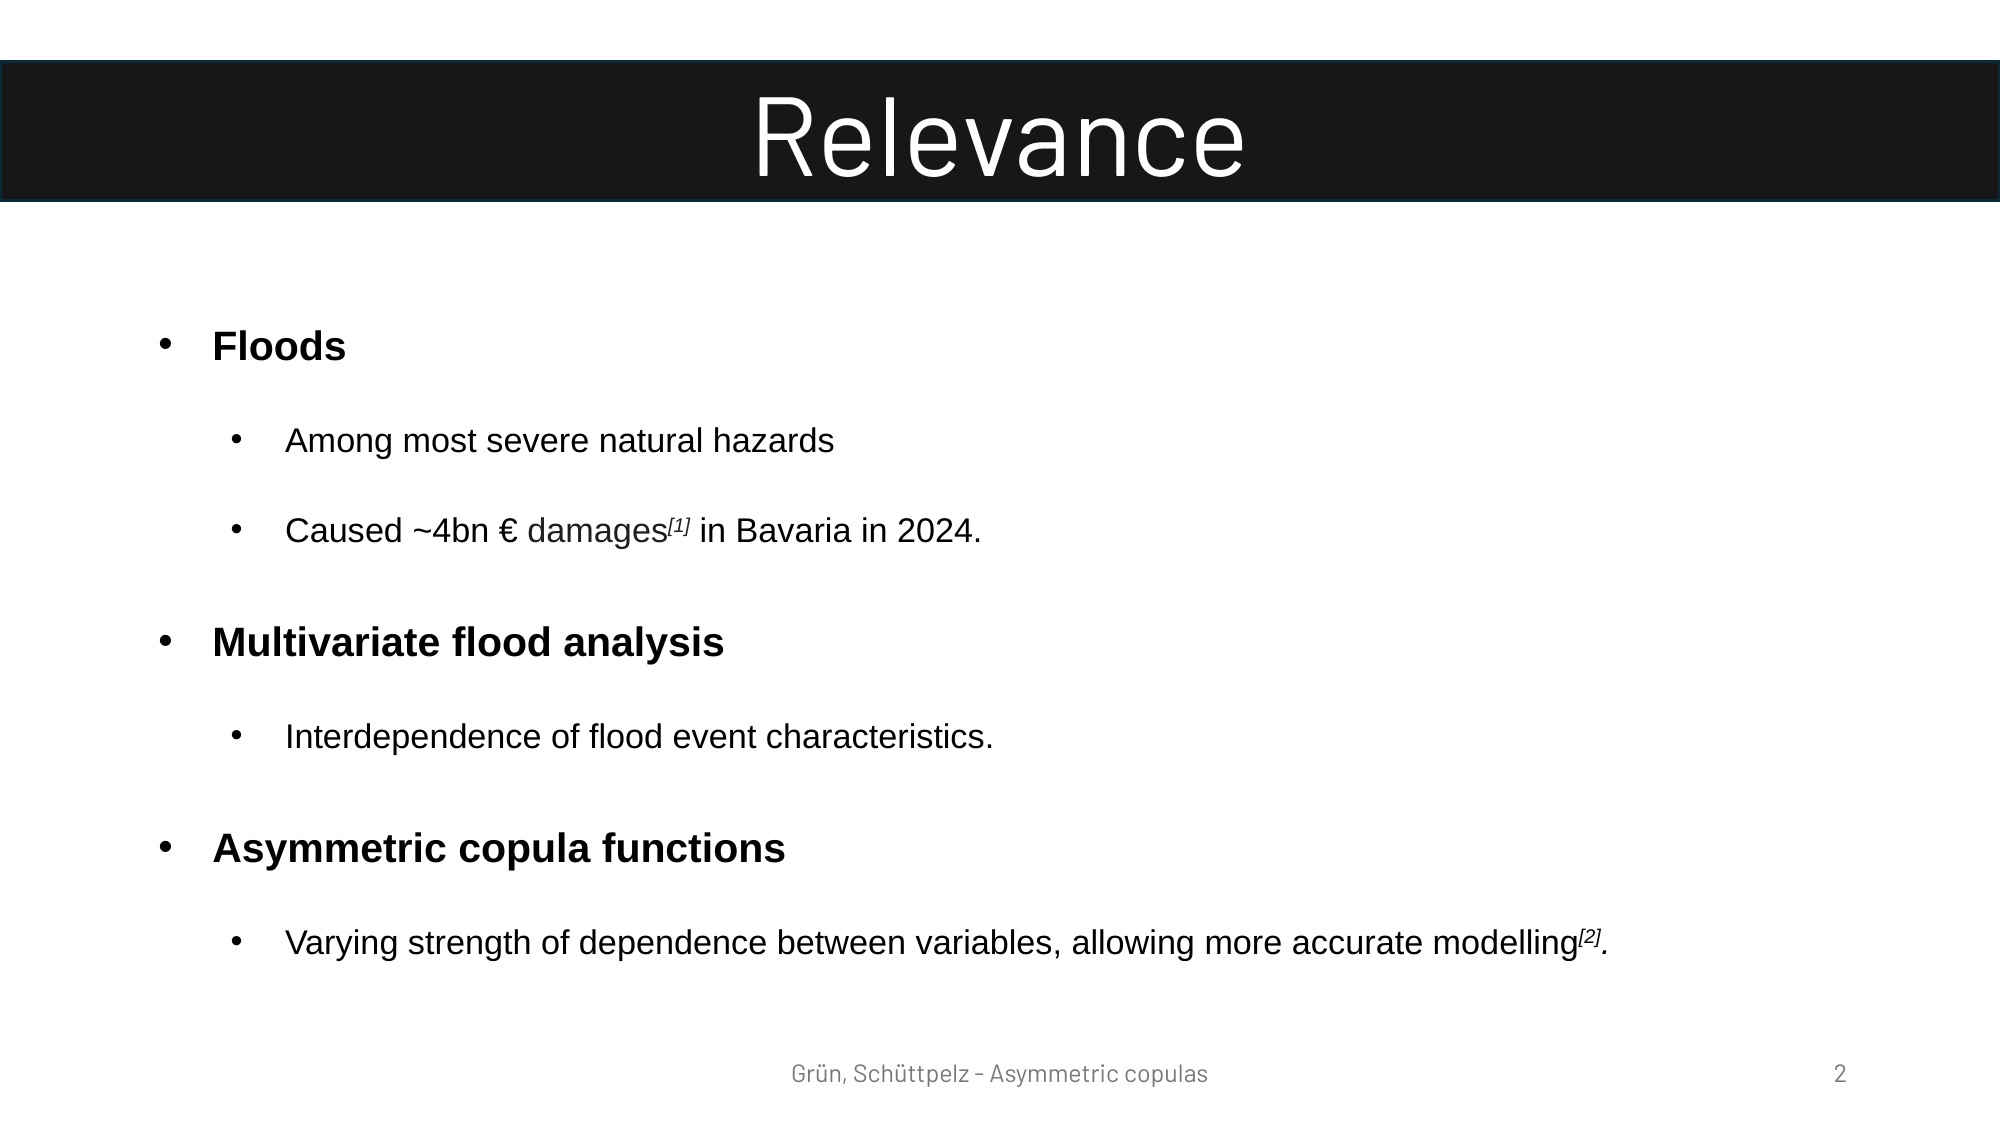

Relevance
Floods
Among most severe natural hazards
Caused ~4bn € damages[1] in Bavaria in 2024.
Multivariate flood analysis
Interdependence of flood event characteristics.
Asymmetric copula functions
Varying strength of dependence between variables, allowing more accurate modelling[2].
Grün, Schüttpelz - Asymmetric copulas
2